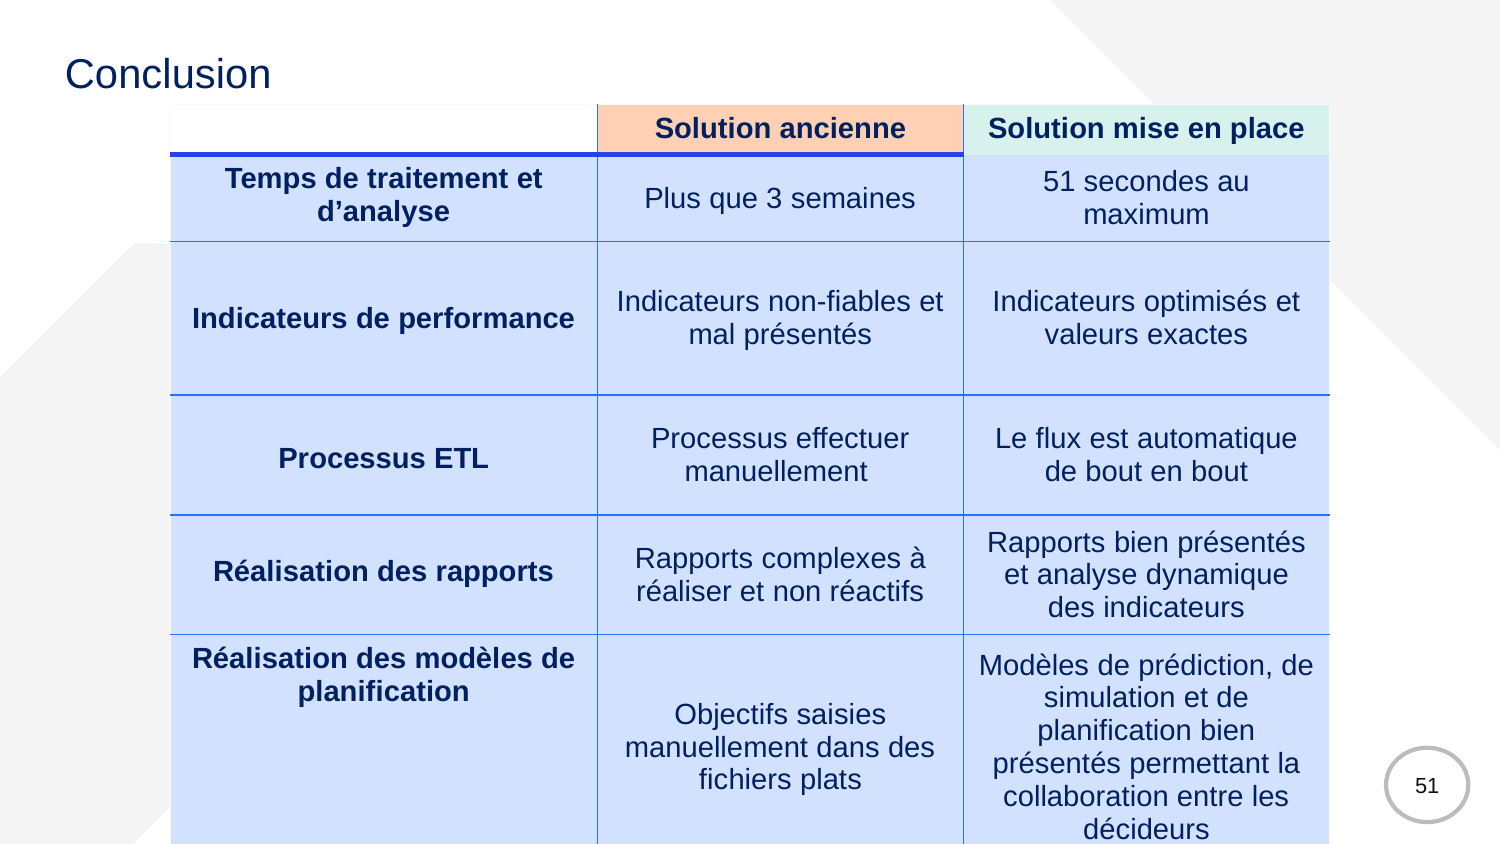

Conclusion
|  | Solution ancienne | Solution mise en place |
| --- | --- | --- |
| Temps de traitement et d’analyse | Plus que 3 semaines | 51 secondes au maximum |
| Indicateurs de performance | Indicateurs non-fiables et mal présentés | Indicateurs optimisés et valeurs exactes |
| Processus ETL | Processus effectuer manuellement | Le flux est automatique de bout en bout |
| Réalisation des rapports | Rapports complexes à réaliser et non réactifs | Rapports bien présentés et analyse dynamique des indicateurs |
| Réalisation des modèles de planification | Objectifs saisies manuellement dans des fichiers plats | Modèles de prédiction, de simulation et de planification bien présentés permettant la collaboration entre les décideurs |
51